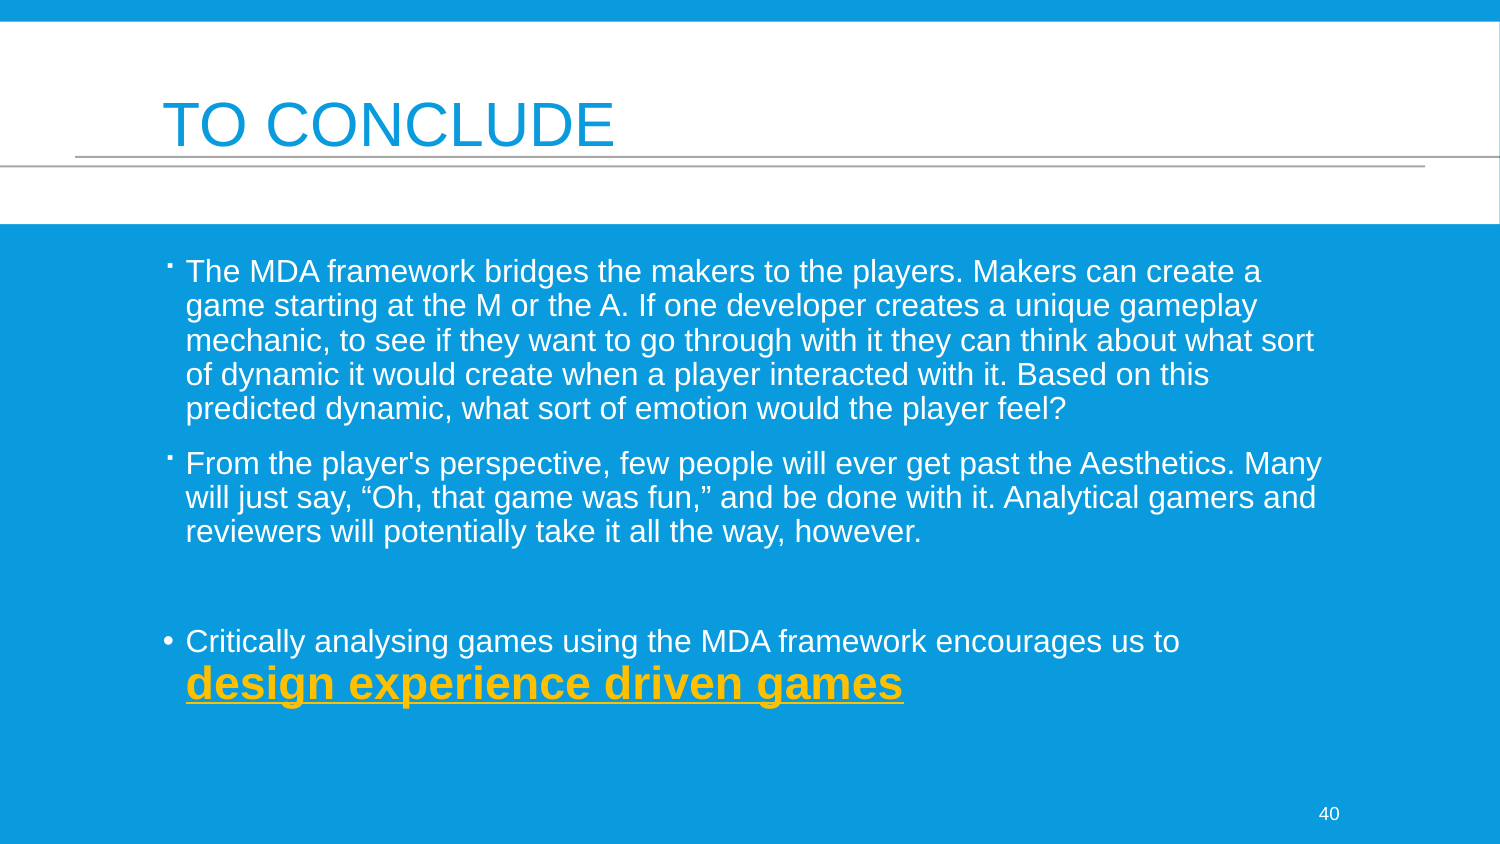

# To conclude
The MDA framework bridges the makers to the players. Makers can create a game starting at the M or the A. If one developer creates a unique gameplay mechanic, to see if they want to go through with it they can think about what sort of dynamic it would create when a player interacted with it. Based on this predicted dynamic, what sort of emotion would the player feel?
From the player's perspective, few people will ever get past the Aesthetics. Many will just say, “Oh, that game was fun,” and be done with it. Analytical gamers and reviewers will potentially take it all the way, however.

Critically analysing games using the MDA framework encourages us to design experience driven games

40